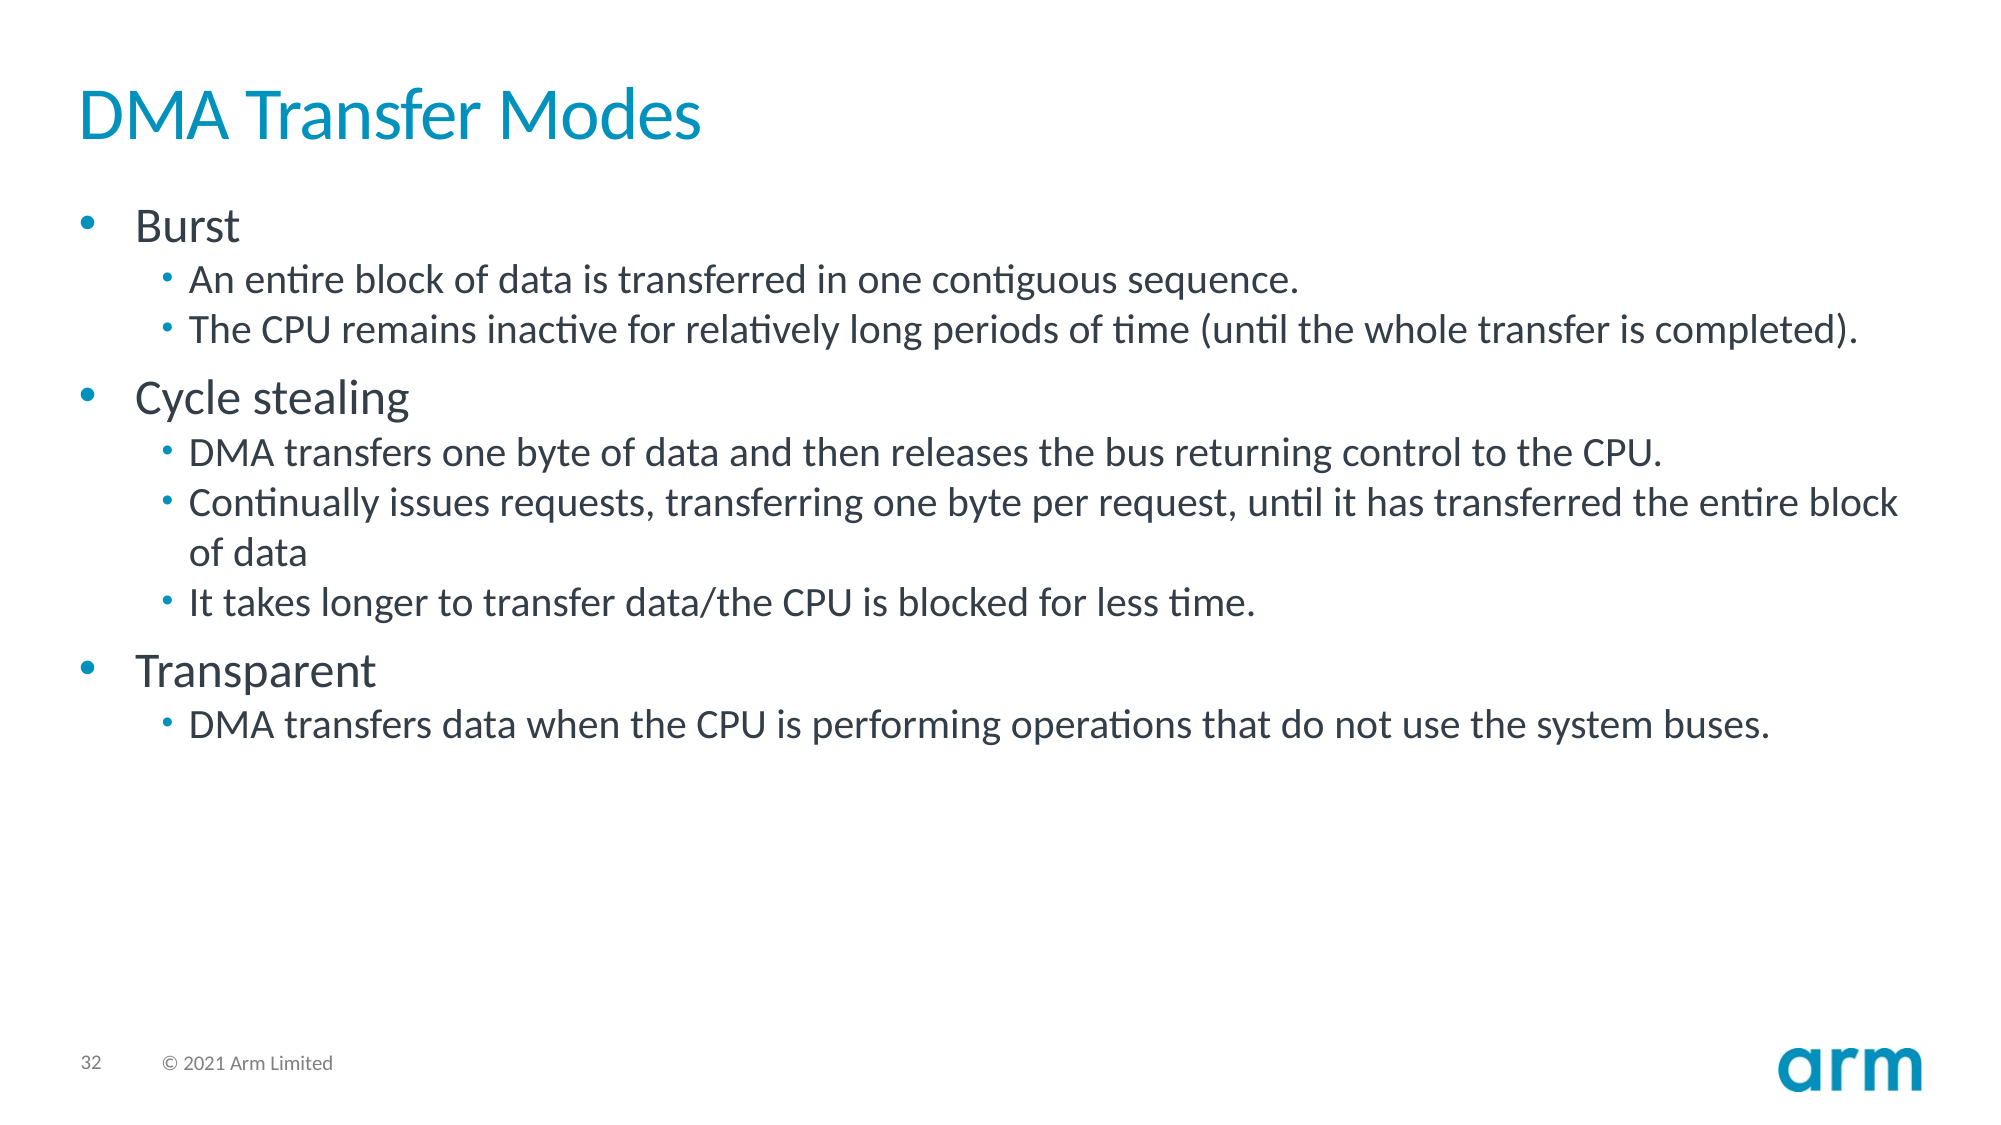

# DMA Transfer Modes
Burst
An entire block of data is transferred in one contiguous sequence.
The CPU remains inactive for relatively long periods of time (until the whole transfer is completed).
Cycle stealing
DMA transfers one byte of data and then releases the bus returning control to the CPU.
Continually issues requests, transferring one byte per request, until it has transferred the entire block of data
It takes longer to transfer data/the CPU is blocked for less time.
Transparent
DMA transfers data when the CPU is performing operations that do not use the system buses.